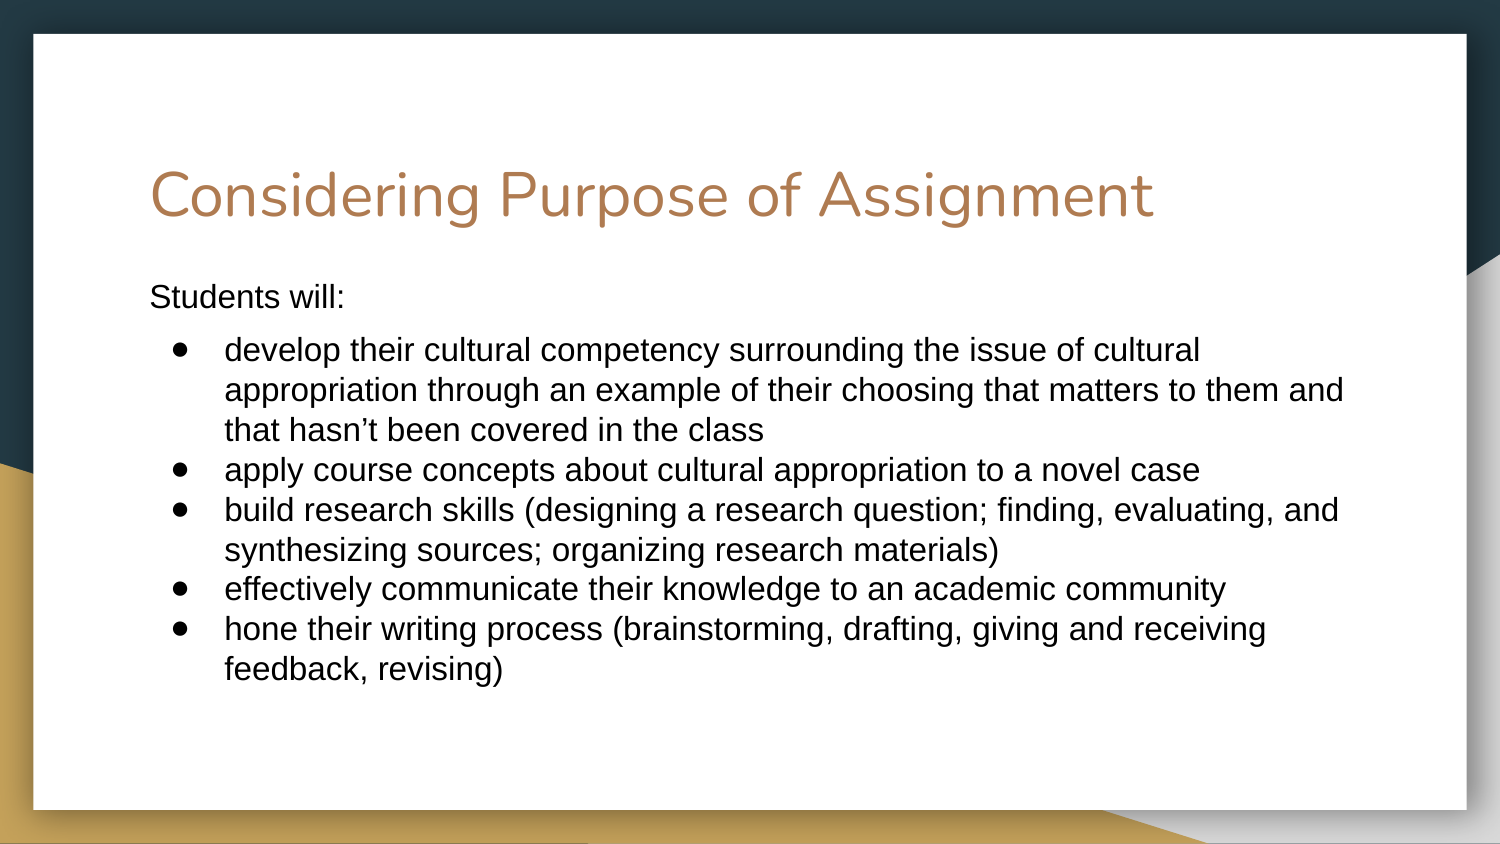

# Considering Purpose of Assignment
Students will:
develop their cultural competency surrounding the issue of cultural appropriation through an example of their choosing that matters to them and that hasn’t been covered in the class
apply course concepts about cultural appropriation to a novel case
build research skills (designing a research question; finding, evaluating, and synthesizing sources; organizing research materials)
effectively communicate their knowledge to an academic community
hone their writing process (brainstorming, drafting, giving and receiving feedback, revising)